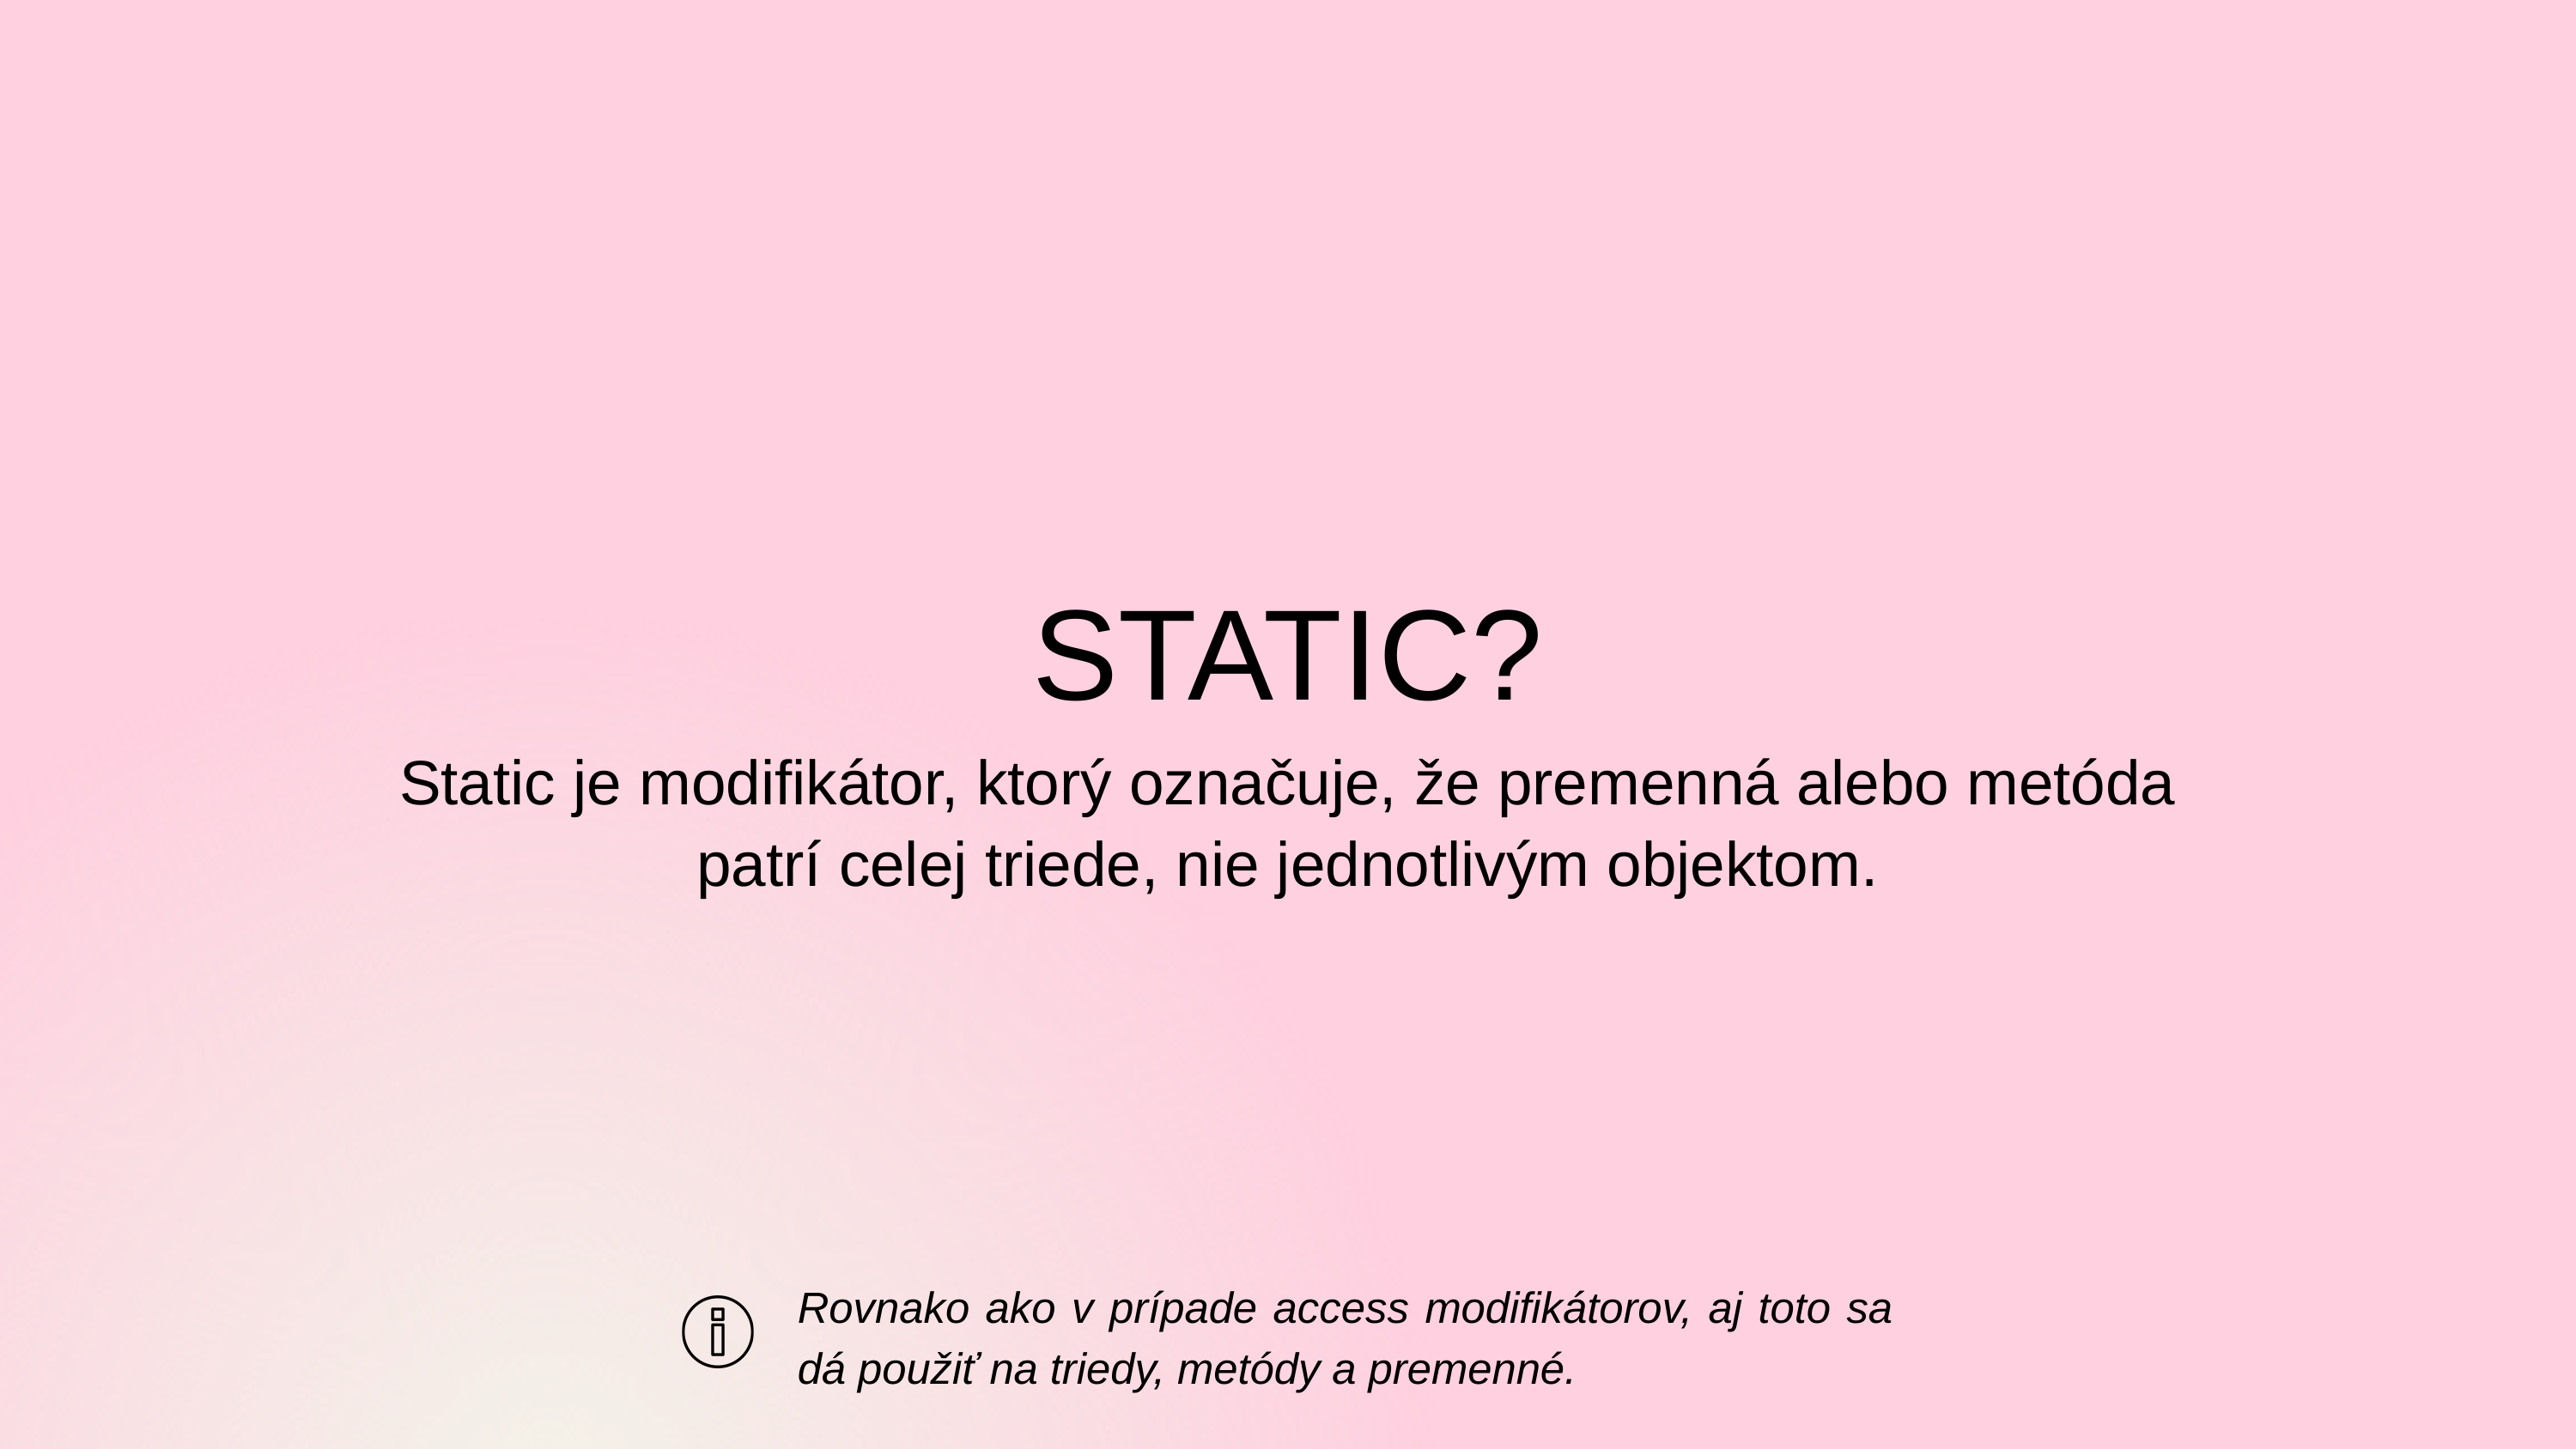

STATIC?
Static je modifikátor, ktorý označuje, že premenná alebo metóda patrí celej triede, nie jednotlivým objektom.
Rovnako ako v prípade access modifikátorov, aj toto sa dá použiť na triedy, metódy a premenné.